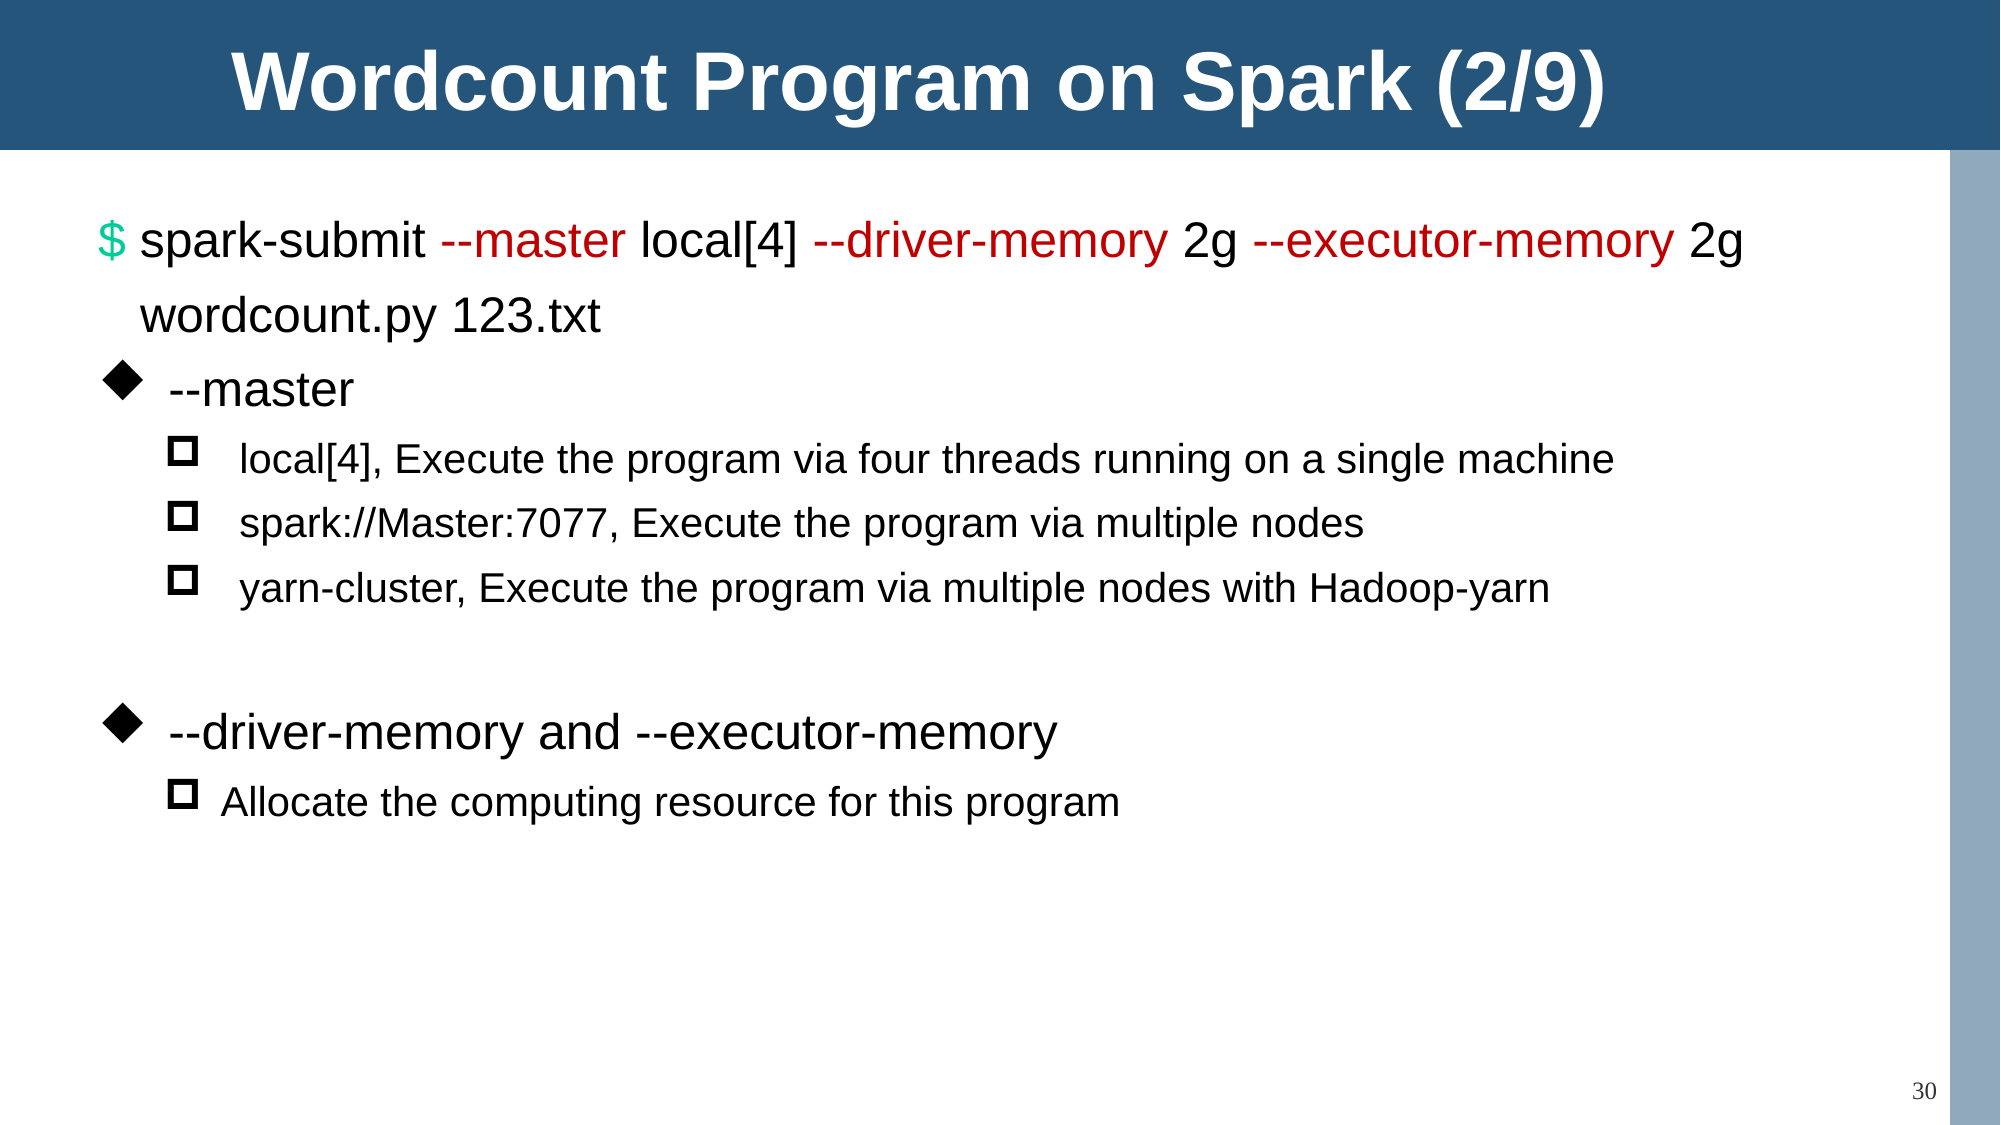

Wordcount Program on Spark (2/9)
$ spark-submit --master local[4] --driver-memory 2g --executor-memory 2g
   wordcount.py 123.txt
 --master
local[4], Execute the program via four threads running on a single machine
spark://Master:7077, Execute the program via multiple nodes
yarn-cluster, Execute the program via multiple nodes with Hadoop-yarn

 --driver-memory and --executor-memory
Allocate the computing resource for this program

30